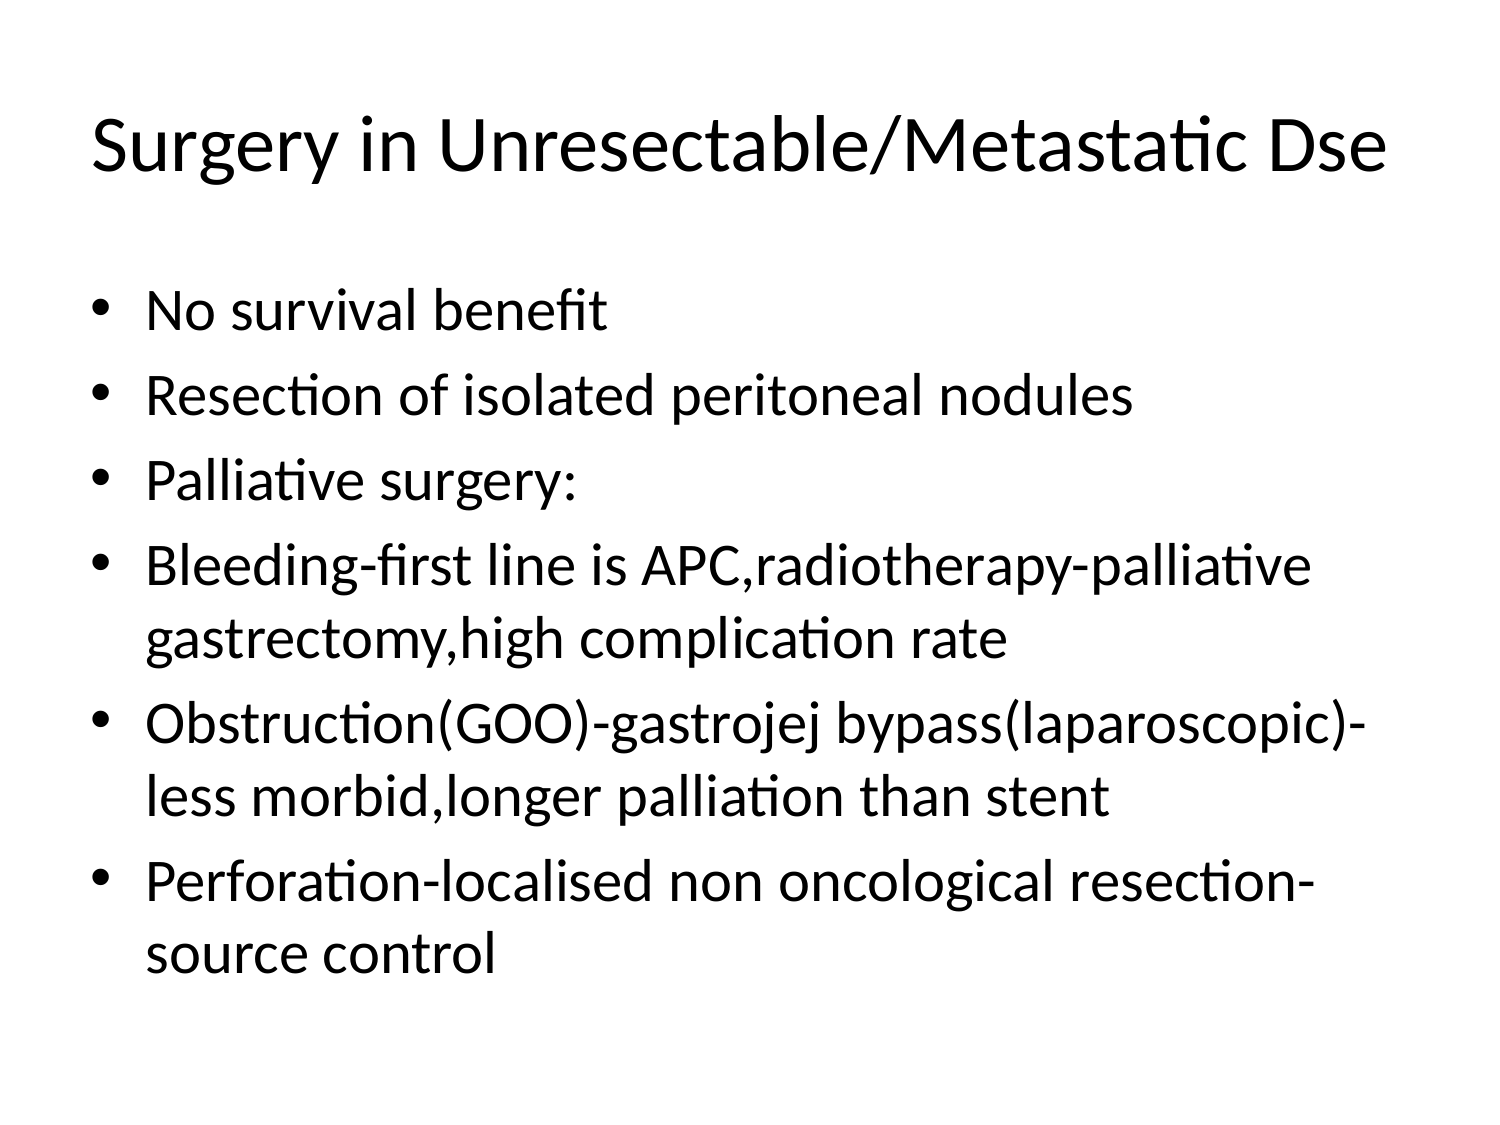

# Surgery in Unresectable/Metastatic Dse
No survival benefit
Resection of isolated peritoneal nodules
Palliative surgery:
Bleeding-first line is APC,radiotherapy-palliative gastrectomy,high complication rate
Obstruction(GOO)-gastrojej bypass(laparoscopic)-less morbid,longer palliation than stent
Perforation-localised non oncological resection-source control